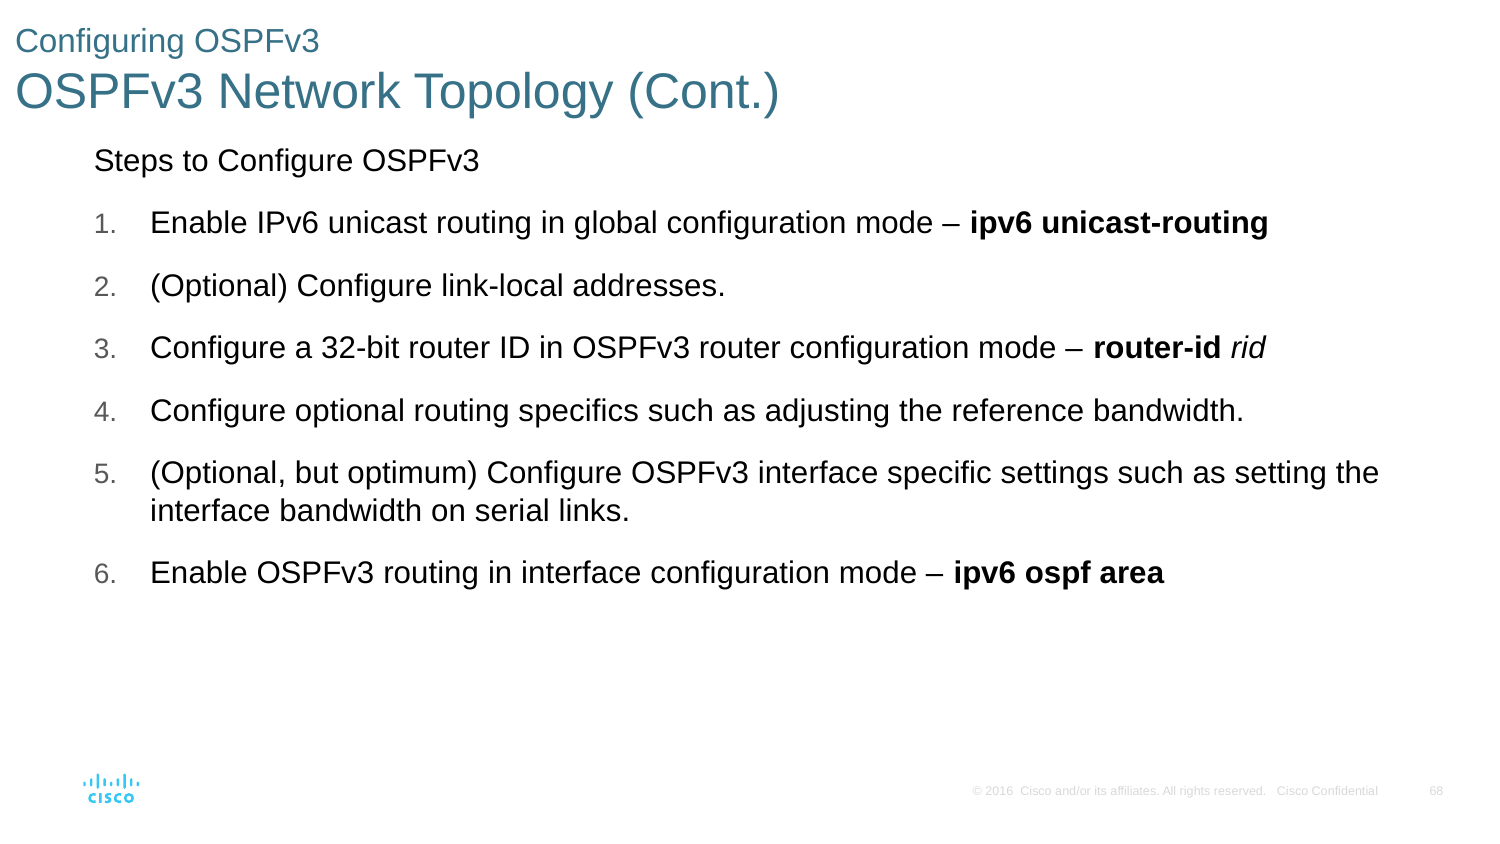

# Configuring OSPFv3 OSPFv3 Network Topology (Cont.)
Steps to Configure OSPFv3
Enable IPv6 unicast routing in global configuration mode – ipv6 unicast-routing
(Optional) Configure link-local addresses.
Configure a 32-bit router ID in OSPFv3 router configuration mode – router-id rid
Configure optional routing specifics such as adjusting the reference bandwidth.
(Optional, but optimum) Configure OSPFv3 interface specific settings such as setting the interface bandwidth on serial links.
Enable OSPFv3 routing in interface configuration mode – ipv6 ospf area